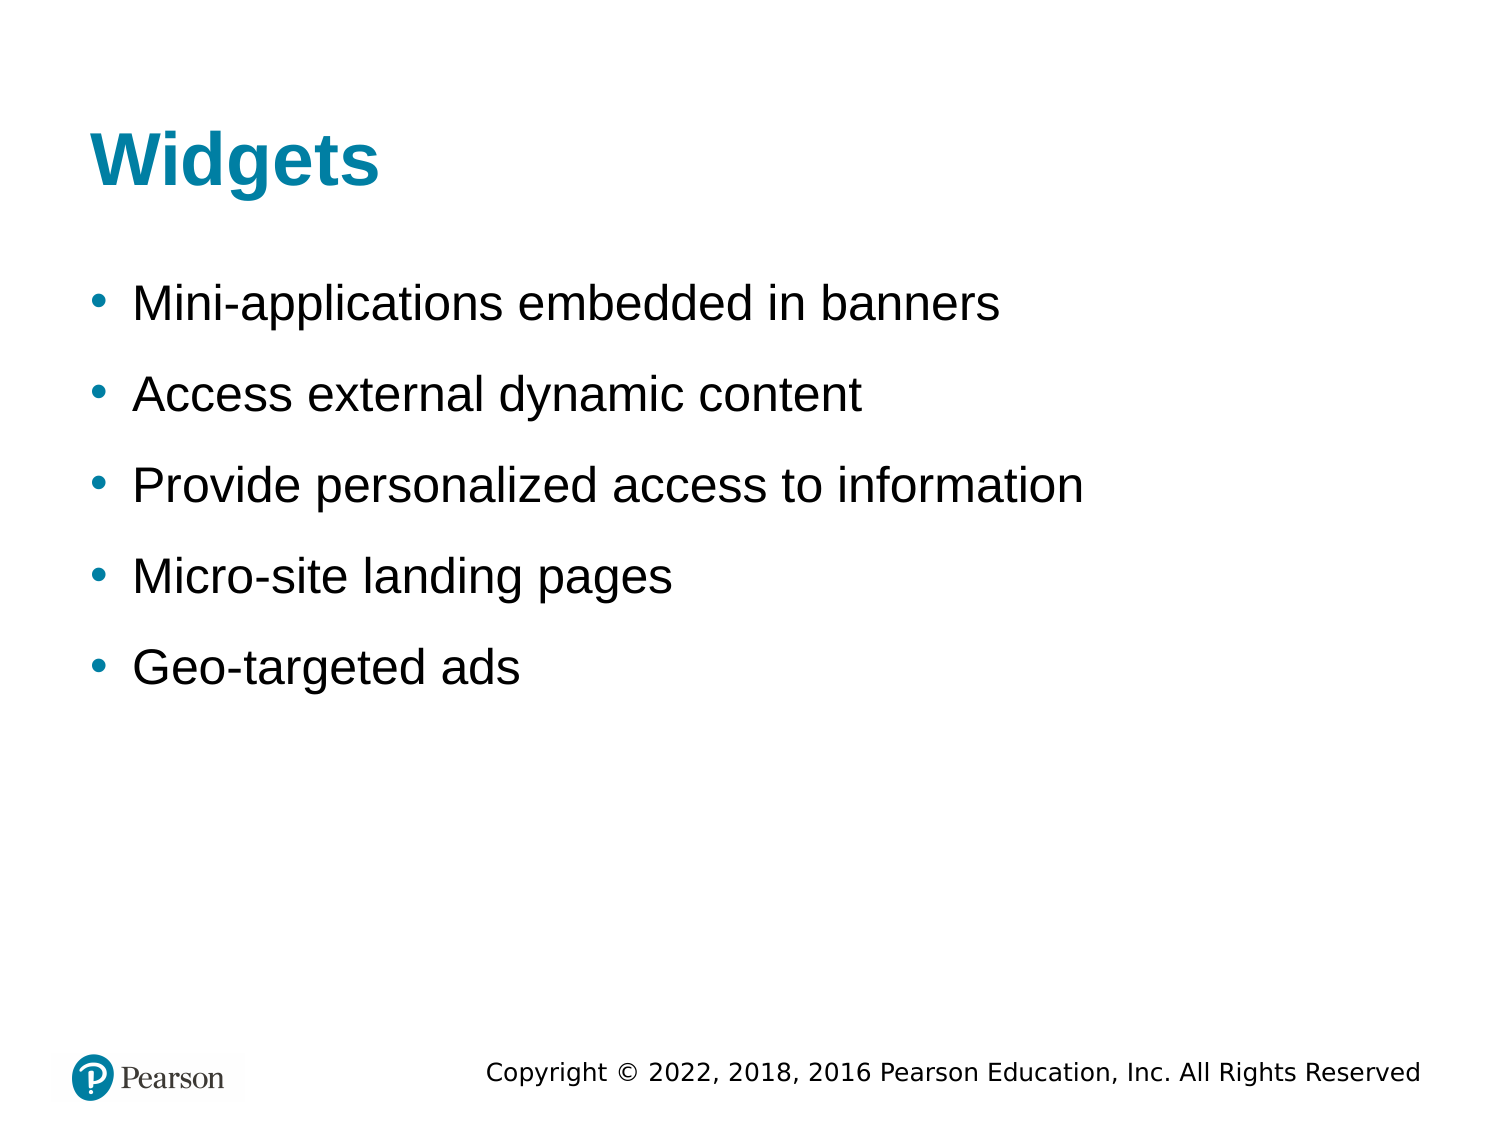

# Widgets
Mini-applications embedded in banners
Access external dynamic content
Provide personalized access to information
Micro-site landing pages
Geo-targeted ads